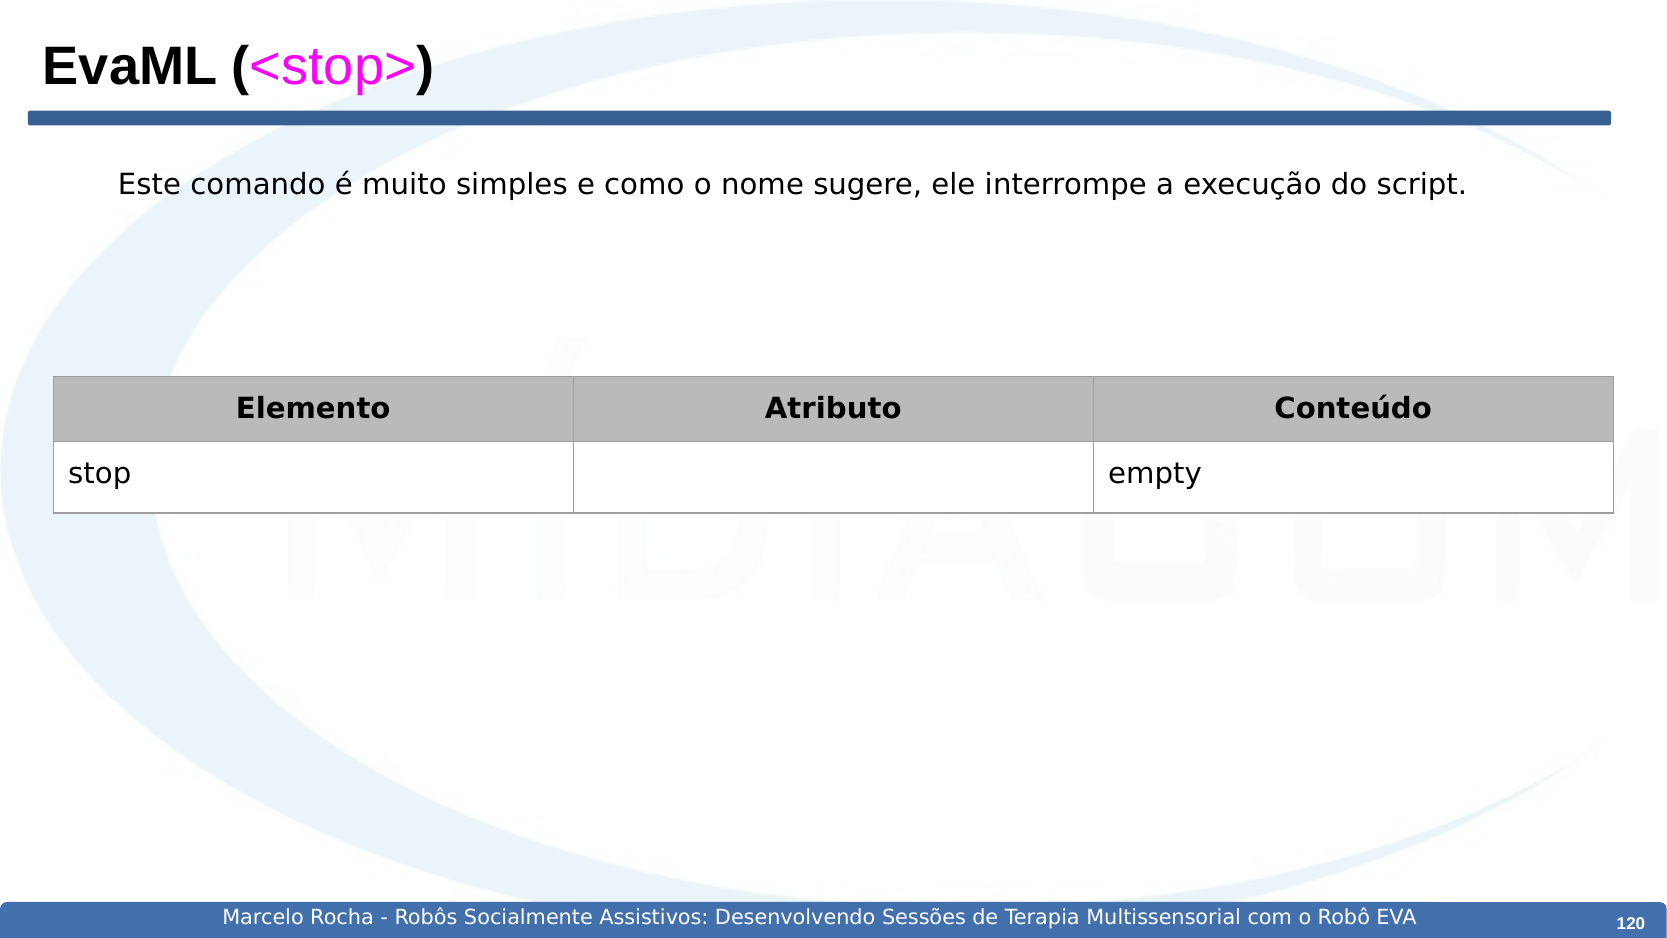

# EvaML (<stop>)
Este comando é muito simples e como o nome sugere, ele interrompe a execução do script.
| Elemento | Atributo | Conteúdo |
| --- | --- | --- |
| stop |  | empty |
Marcelo Rocha - Robôs Socialmente Assistivos: Desenvolvendo Sessões de Terapia Multissensorial com o Robô EVA
120